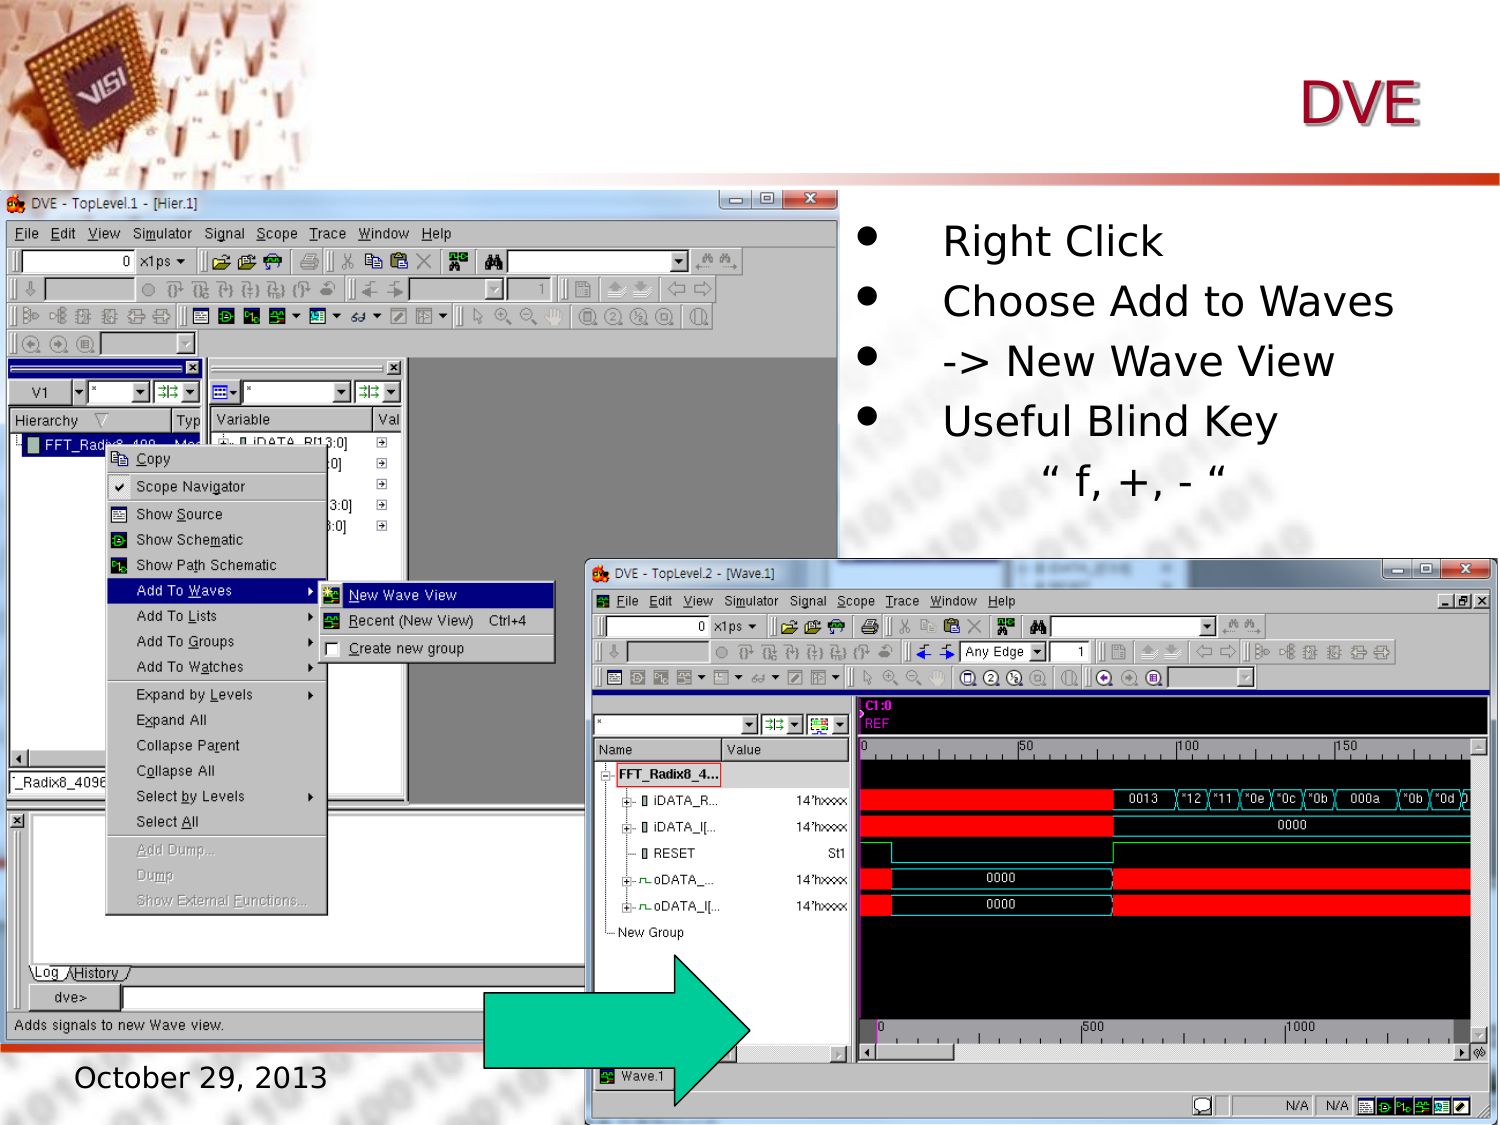

DVE

# Right Click
Choose Add to Waves
-> New Wave View
Useful Blind Key
“ f, +, - “

8	CSA & VLSI Lab.

October 29, 2013